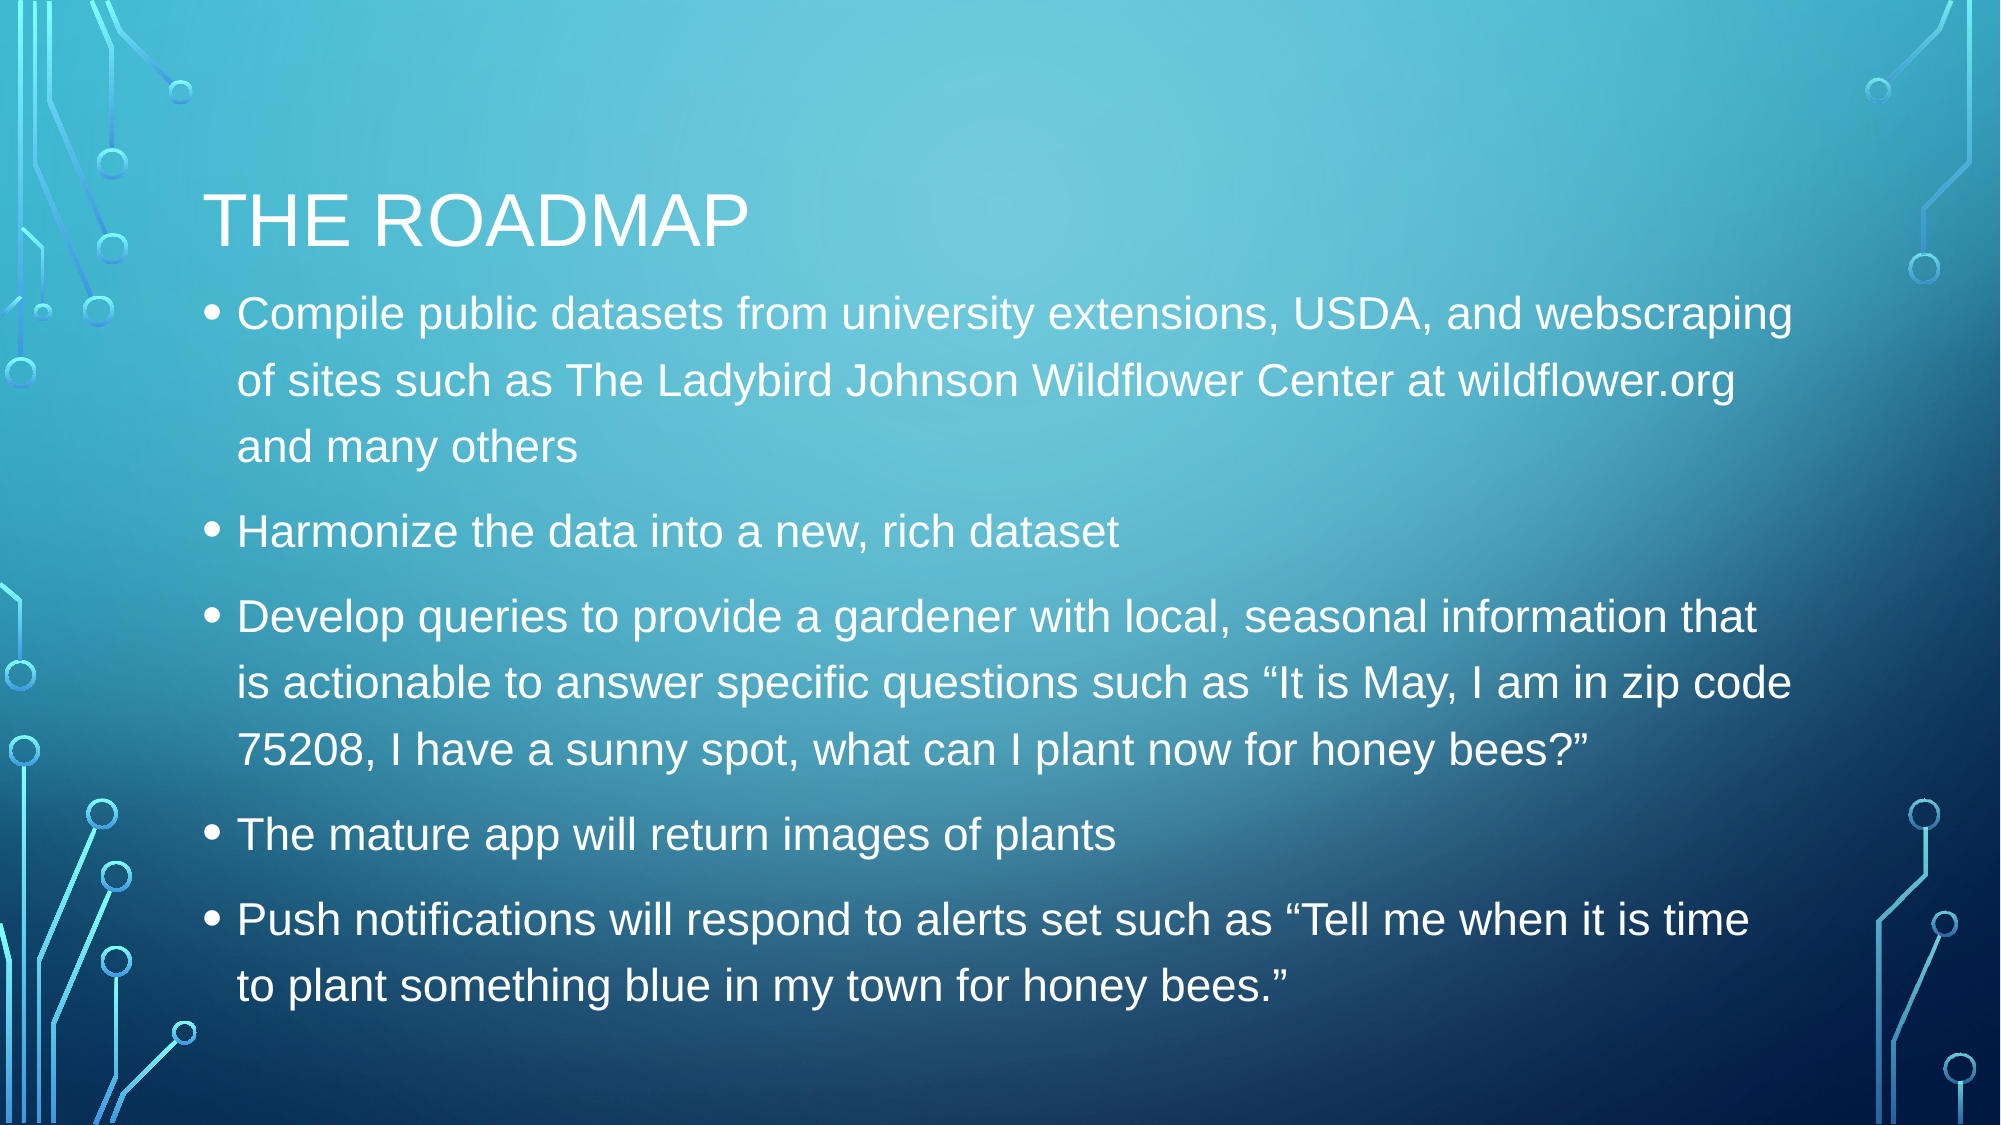

# The roadmap
Compile public datasets from university extensions, USDA, and webscraping of sites such as The Ladybird Johnson Wildflower Center at wildflower.org and many others
Harmonize the data into a new, rich dataset
Develop queries to provide a gardener with local, seasonal information that is actionable to answer specific questions such as “It is May, I am in zip code 75208, I have a sunny spot, what can I plant now for honey bees?”
The mature app will return images of plants
Push notifications will respond to alerts set such as “Tell me when it is time to plant something blue in my town for honey bees.”